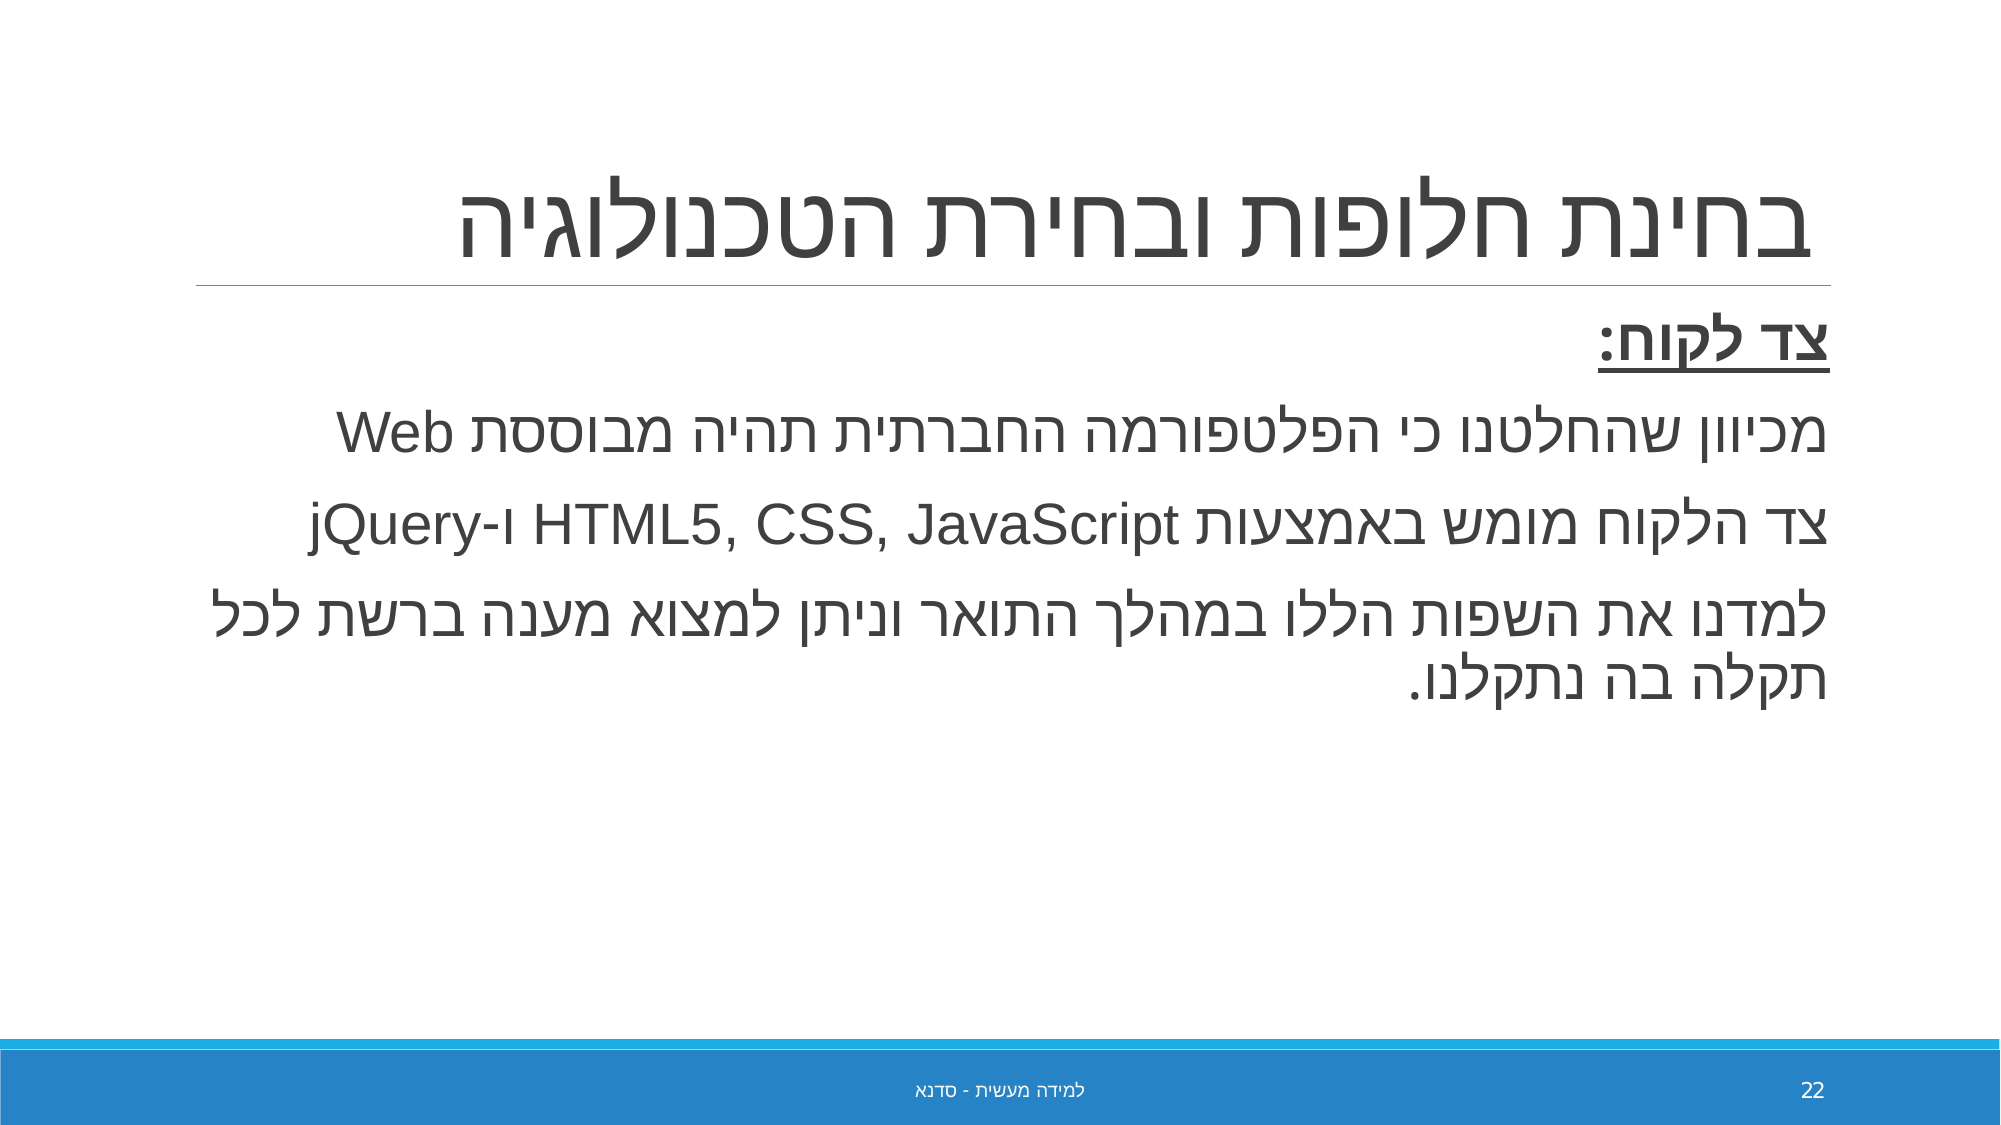

# בחינת חלופות ובחירת הטכנולוגיה
צד לקוח:
מכיוון שהחלטנו כי הפלטפורמה החברתית תהיה מבוססת Web
צד הלקוח מומש באמצעות HTML5, CSS, JavaScript ו-jQuery
למדנו את השפות הללו במהלך התואר וניתן למצוא מענה ברשת לכל תקלה בה נתקלנו.

למידה מעשית - סדנא
22